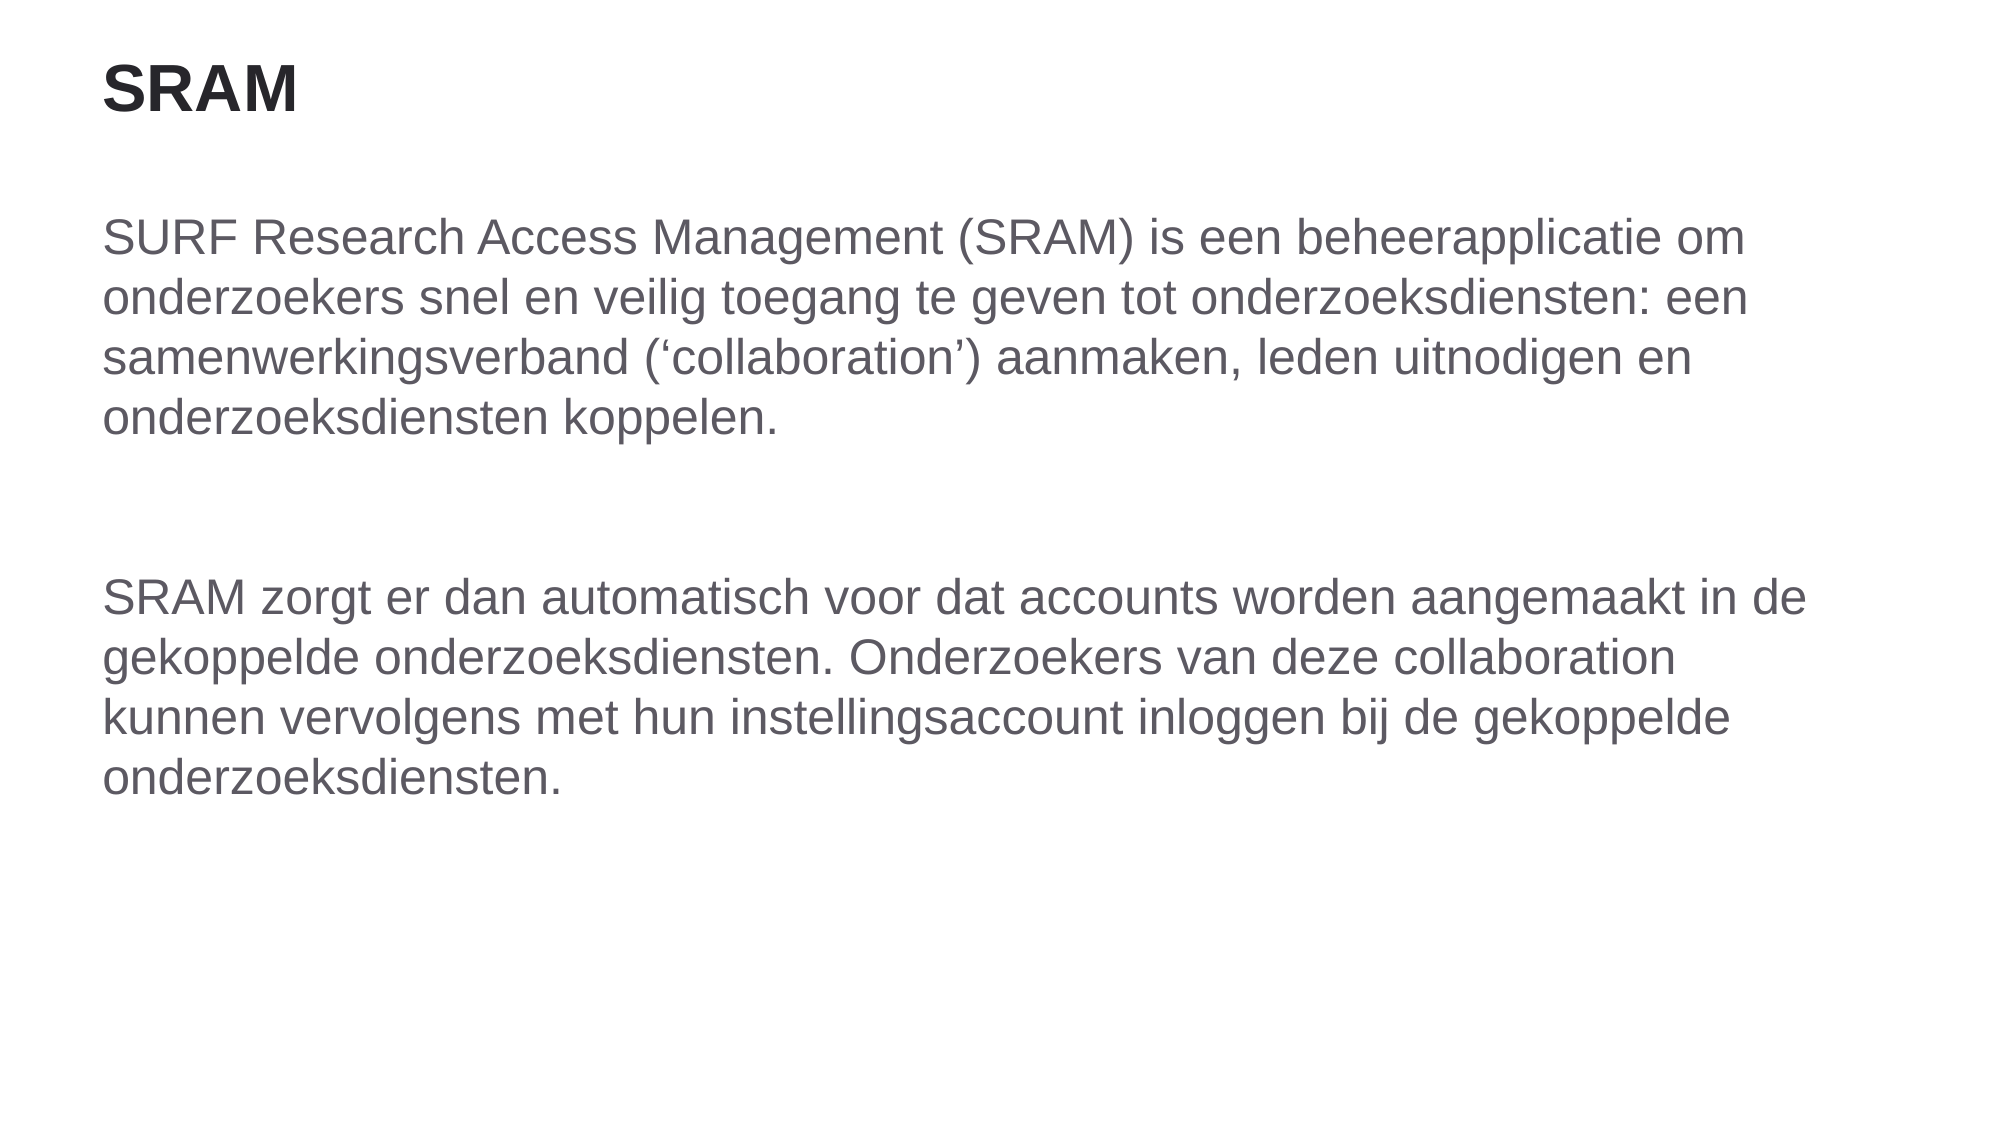

SRAM

SURF Research Access Management (SRAM) is een beheerapplicatie om onderzoekers snel en veilig toegang te geven tot onderzoeksdiensten: een samenwerkingsverband (‘collaboration’) aanmaken, leden uitnodigen en onderzoeksdiensten koppelen.

SRAM zorgt er dan automatisch voor dat accounts worden aangemaakt in de gekoppelde onderzoeksdiensten. Onderzoekers van deze collaboration kunnen vervolgens met hun instellingsaccount inloggen bij de gekoppelde onderzoeksdiensten.